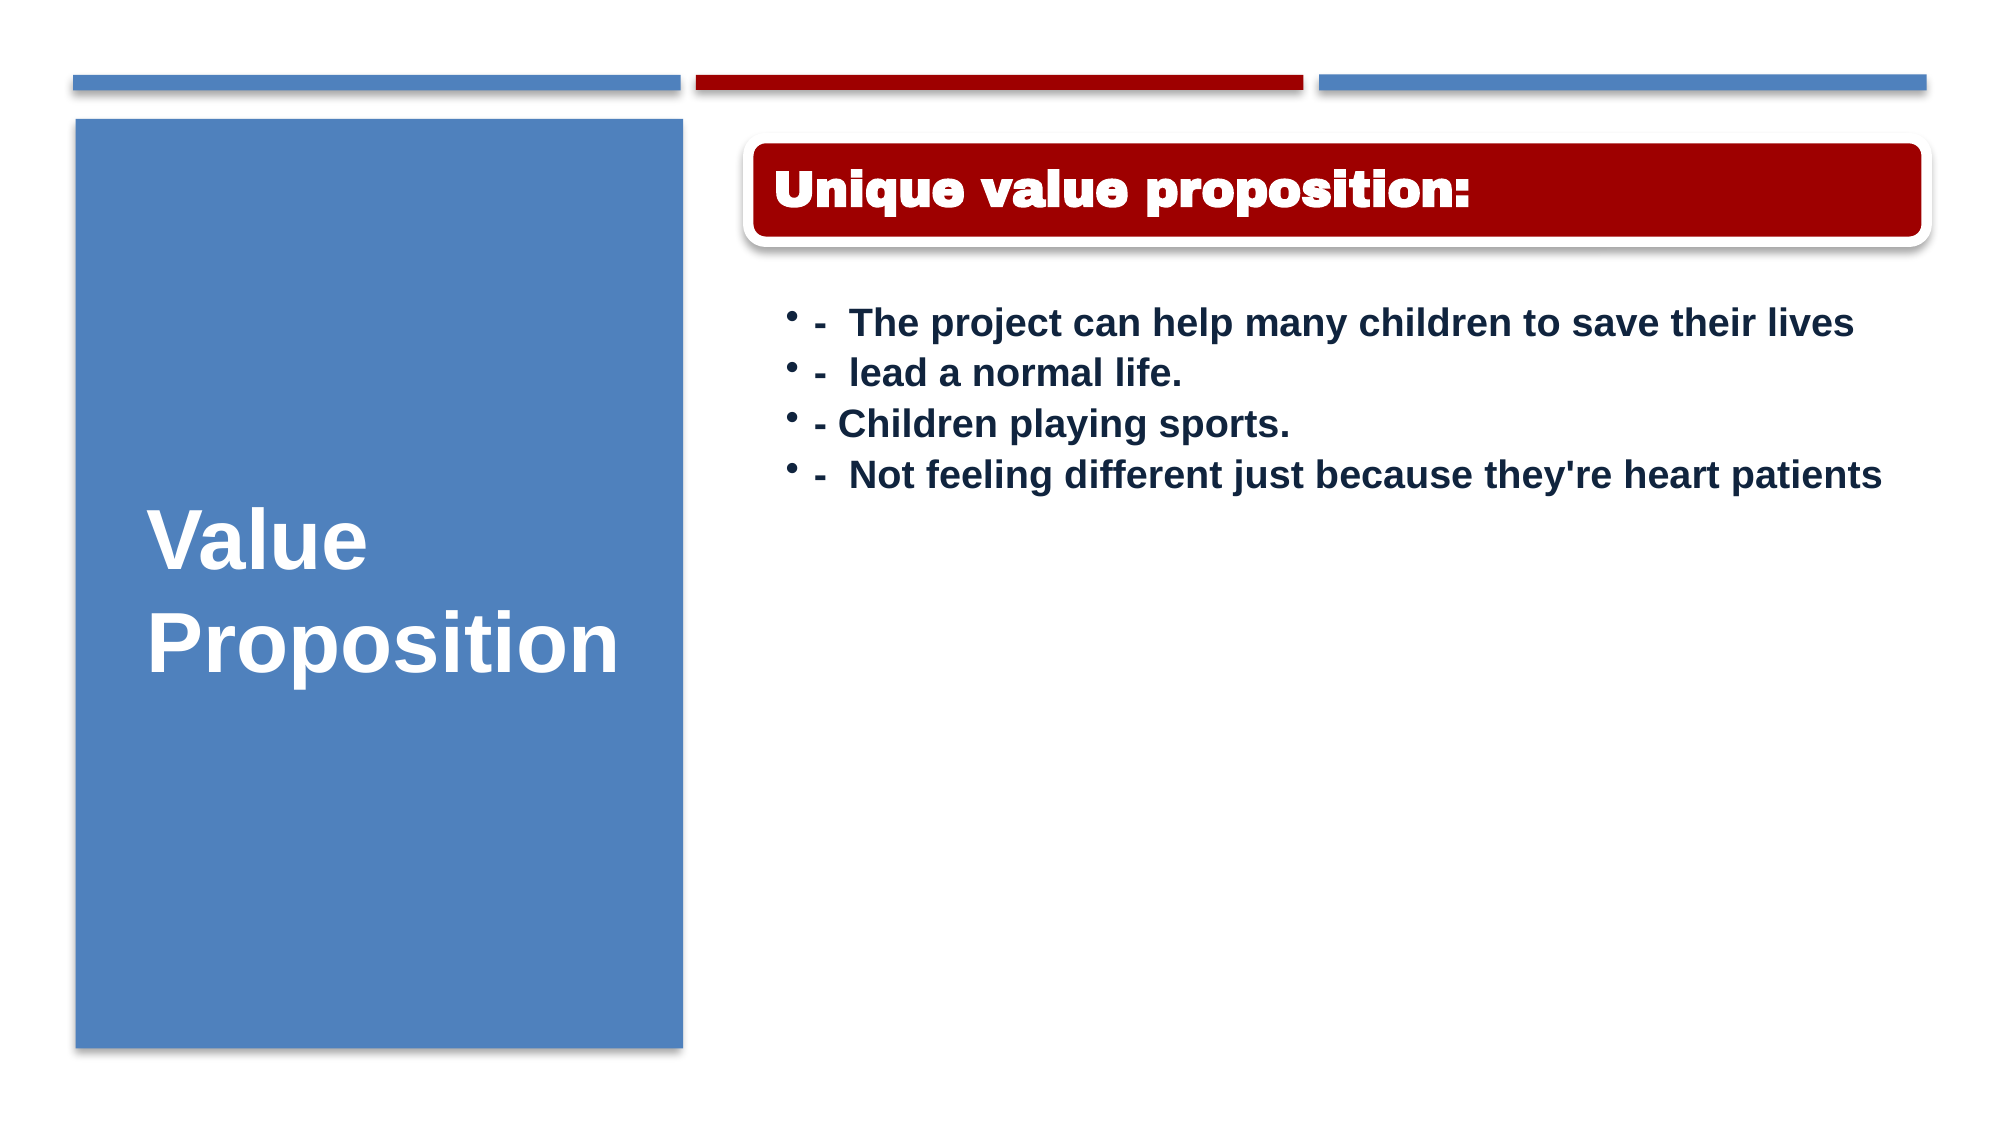

Unique value proposition:

-  The project can help many children to save their lives
-  lead a normal life.
- Children playing sports.
-  Not feeling different just because they're heart patients
# Value Proposition